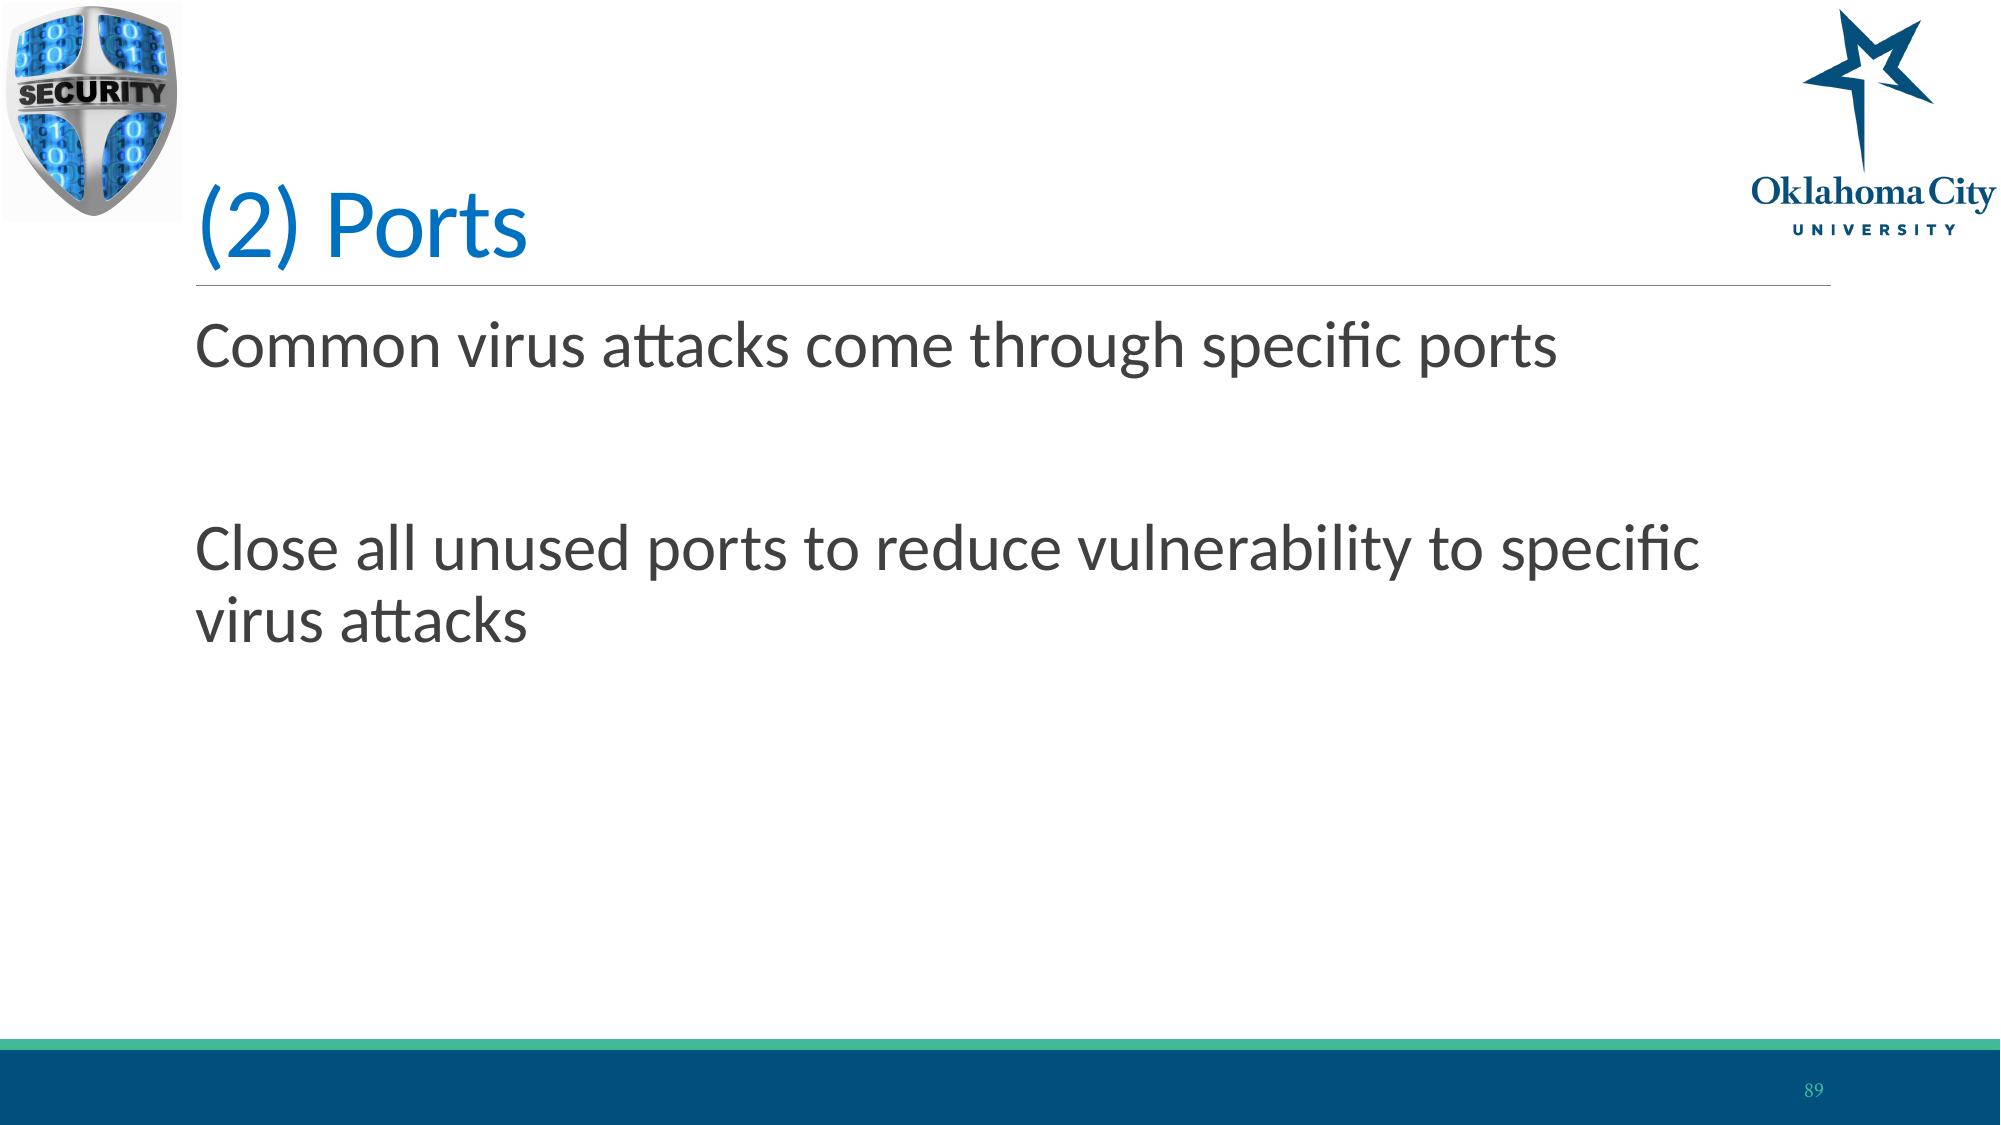

# (2) Ports
Common virus attacks come through specific ports

Close all unused ports to reduce vulnerability to specific virus attacks
89